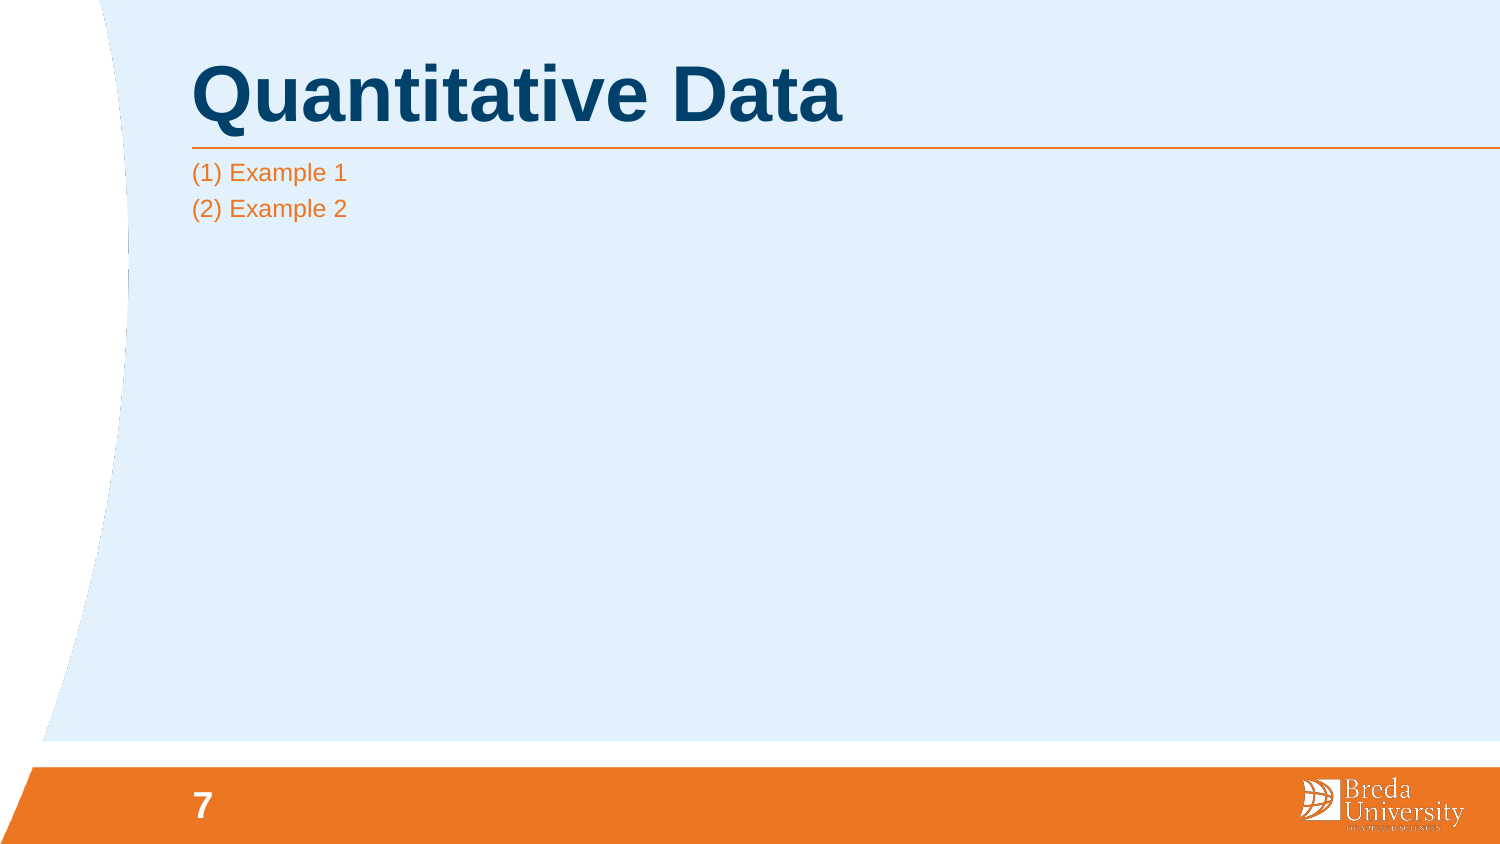

# Quantitative Data
Example 1
Example 2
7